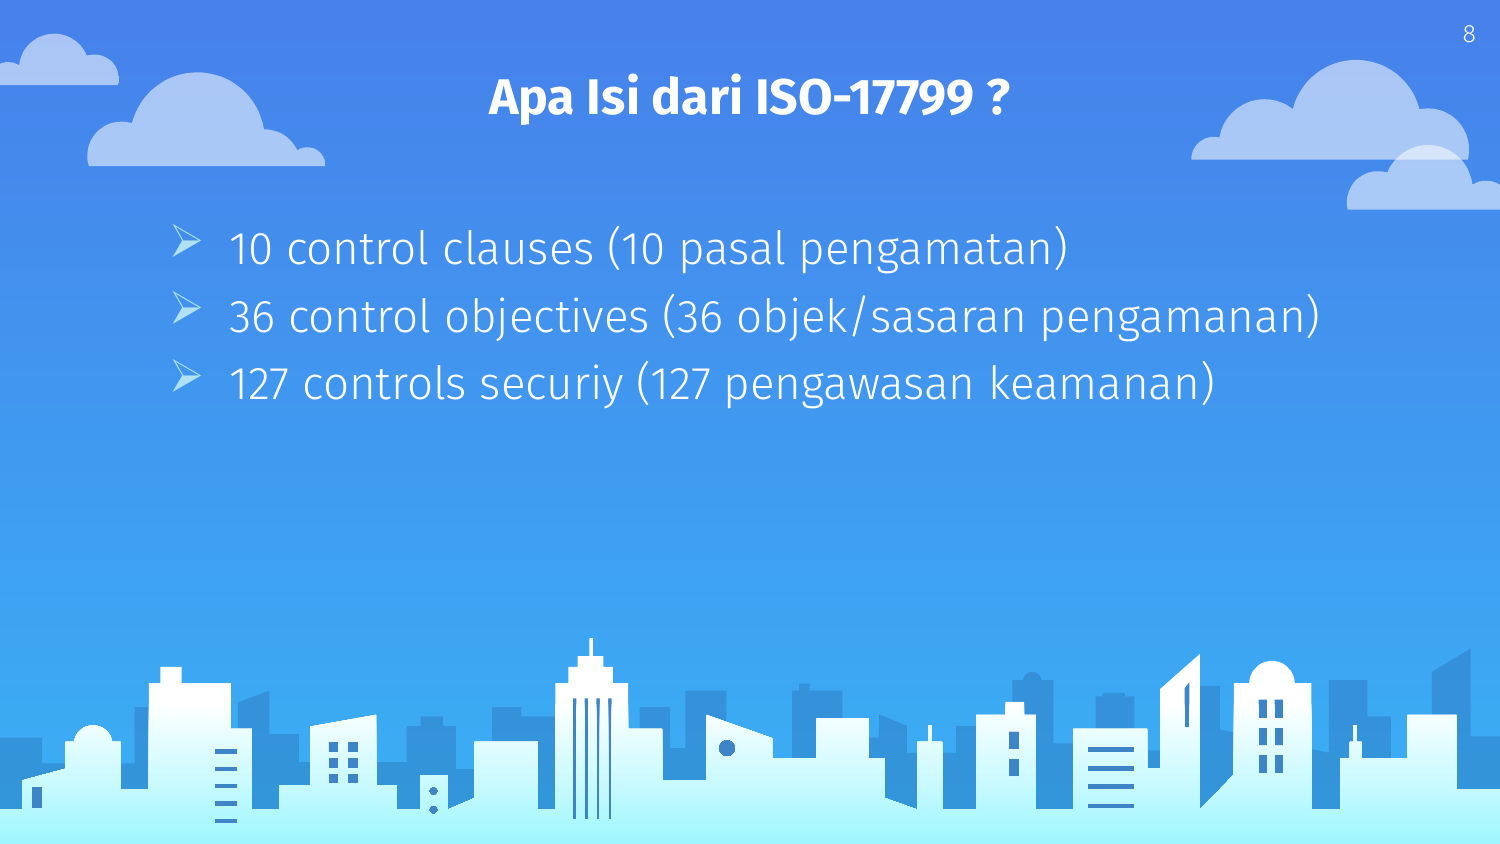

8
Apa Isi dari ISO-17799 ?
10 control clauses (10 pasal pengamatan)
36 control objectives (36 objek/sasaran pengamanan)
127 controls securiy (127 pengawasan keamanan)